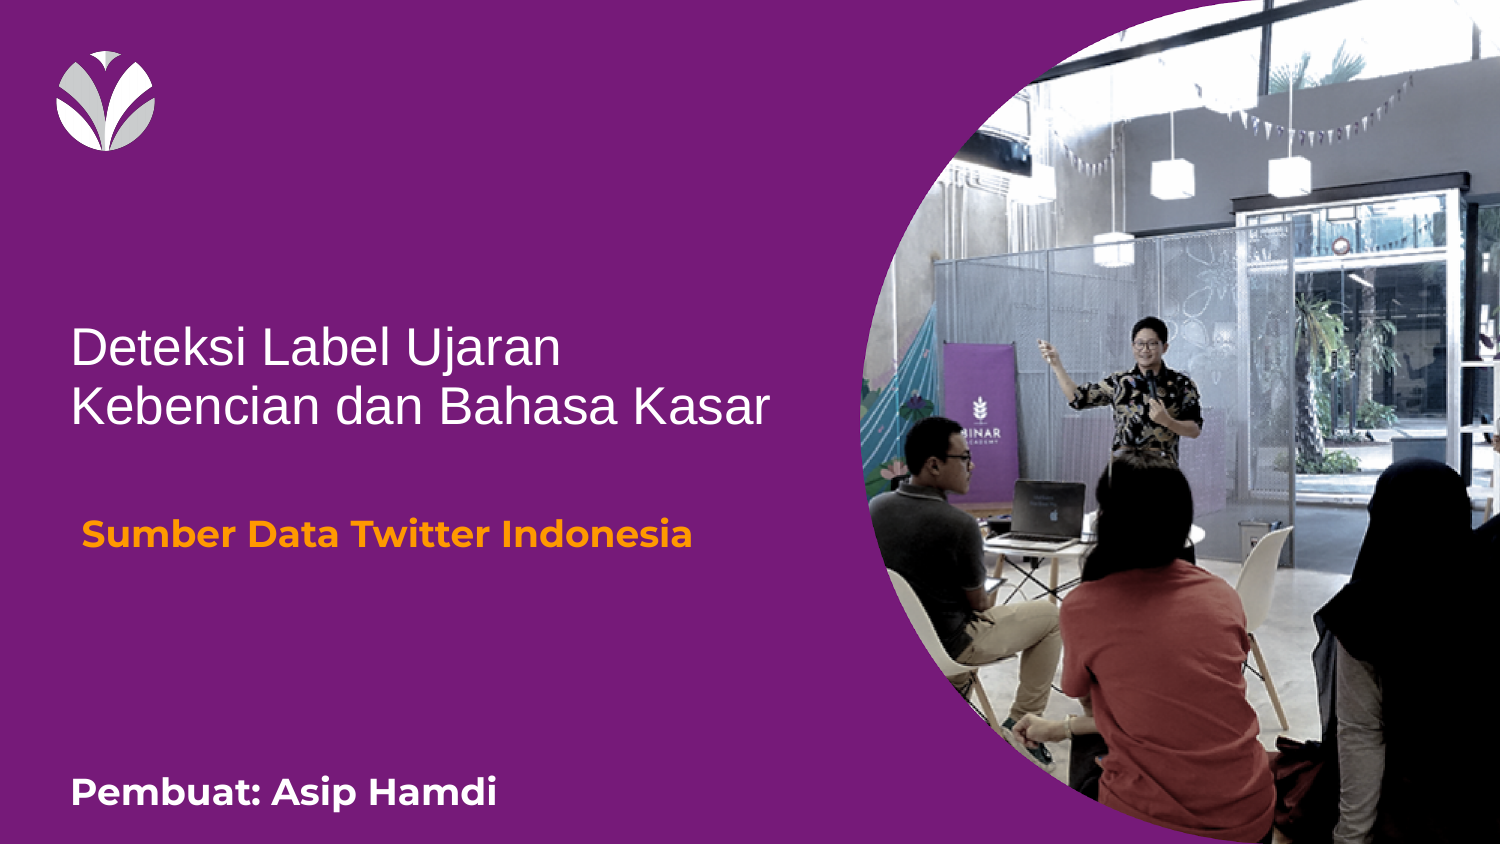

# Deteksi Label Ujaran Kebencian dan Bahasa Kasar
Sumber Data Twitter Indonesia
Pembuat: Asip Hamdi